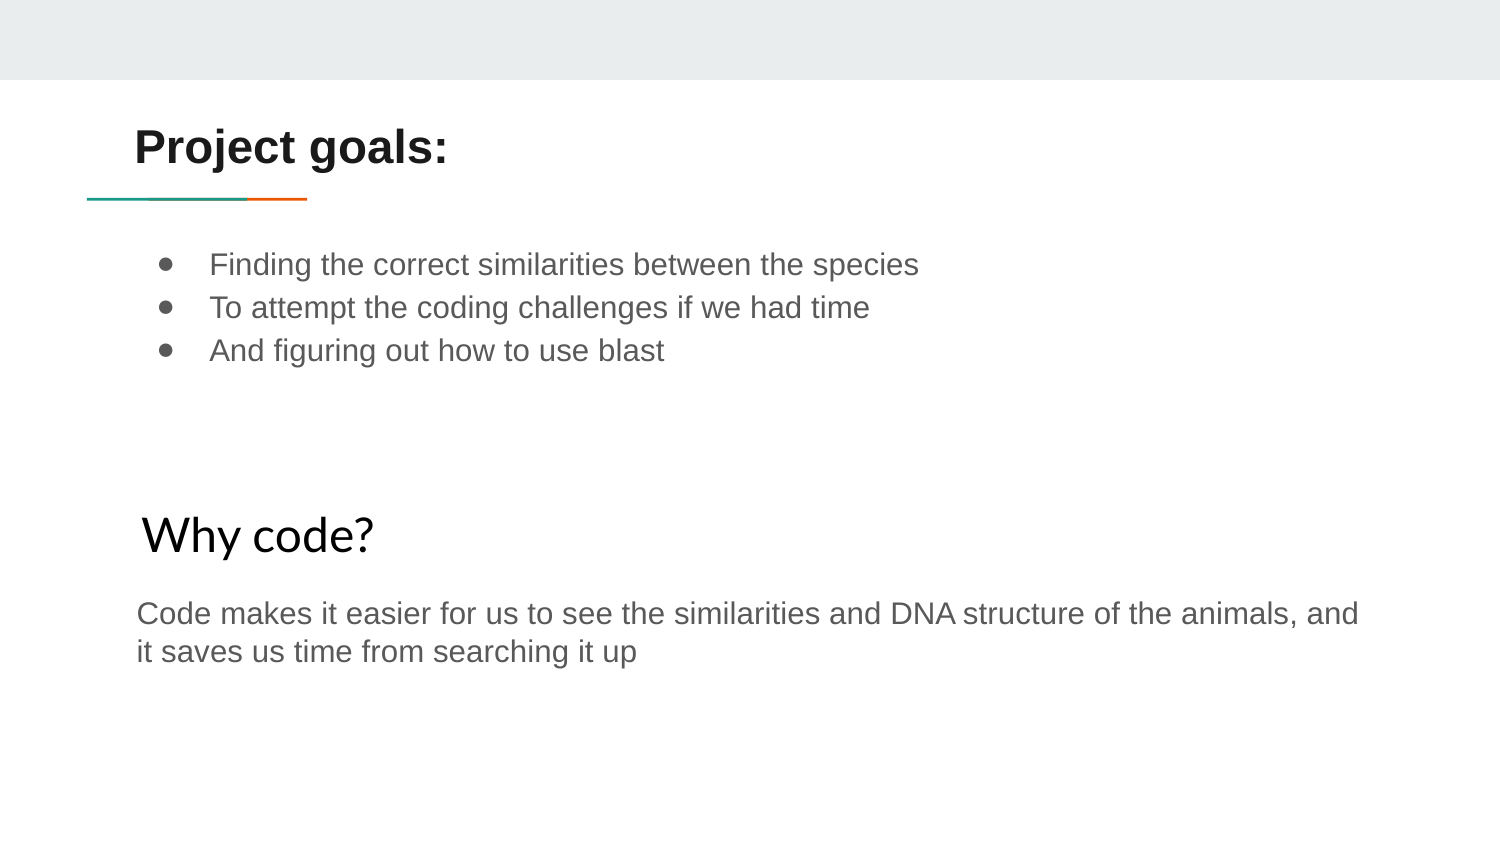

# Project goals:
Finding the correct similarities between the species
To attempt the coding challenges if we had time
And figuring out how to use blast
Why code?
Code makes it easier for us to see the similarities and DNA structure of the animals, and it saves us time from searching it up